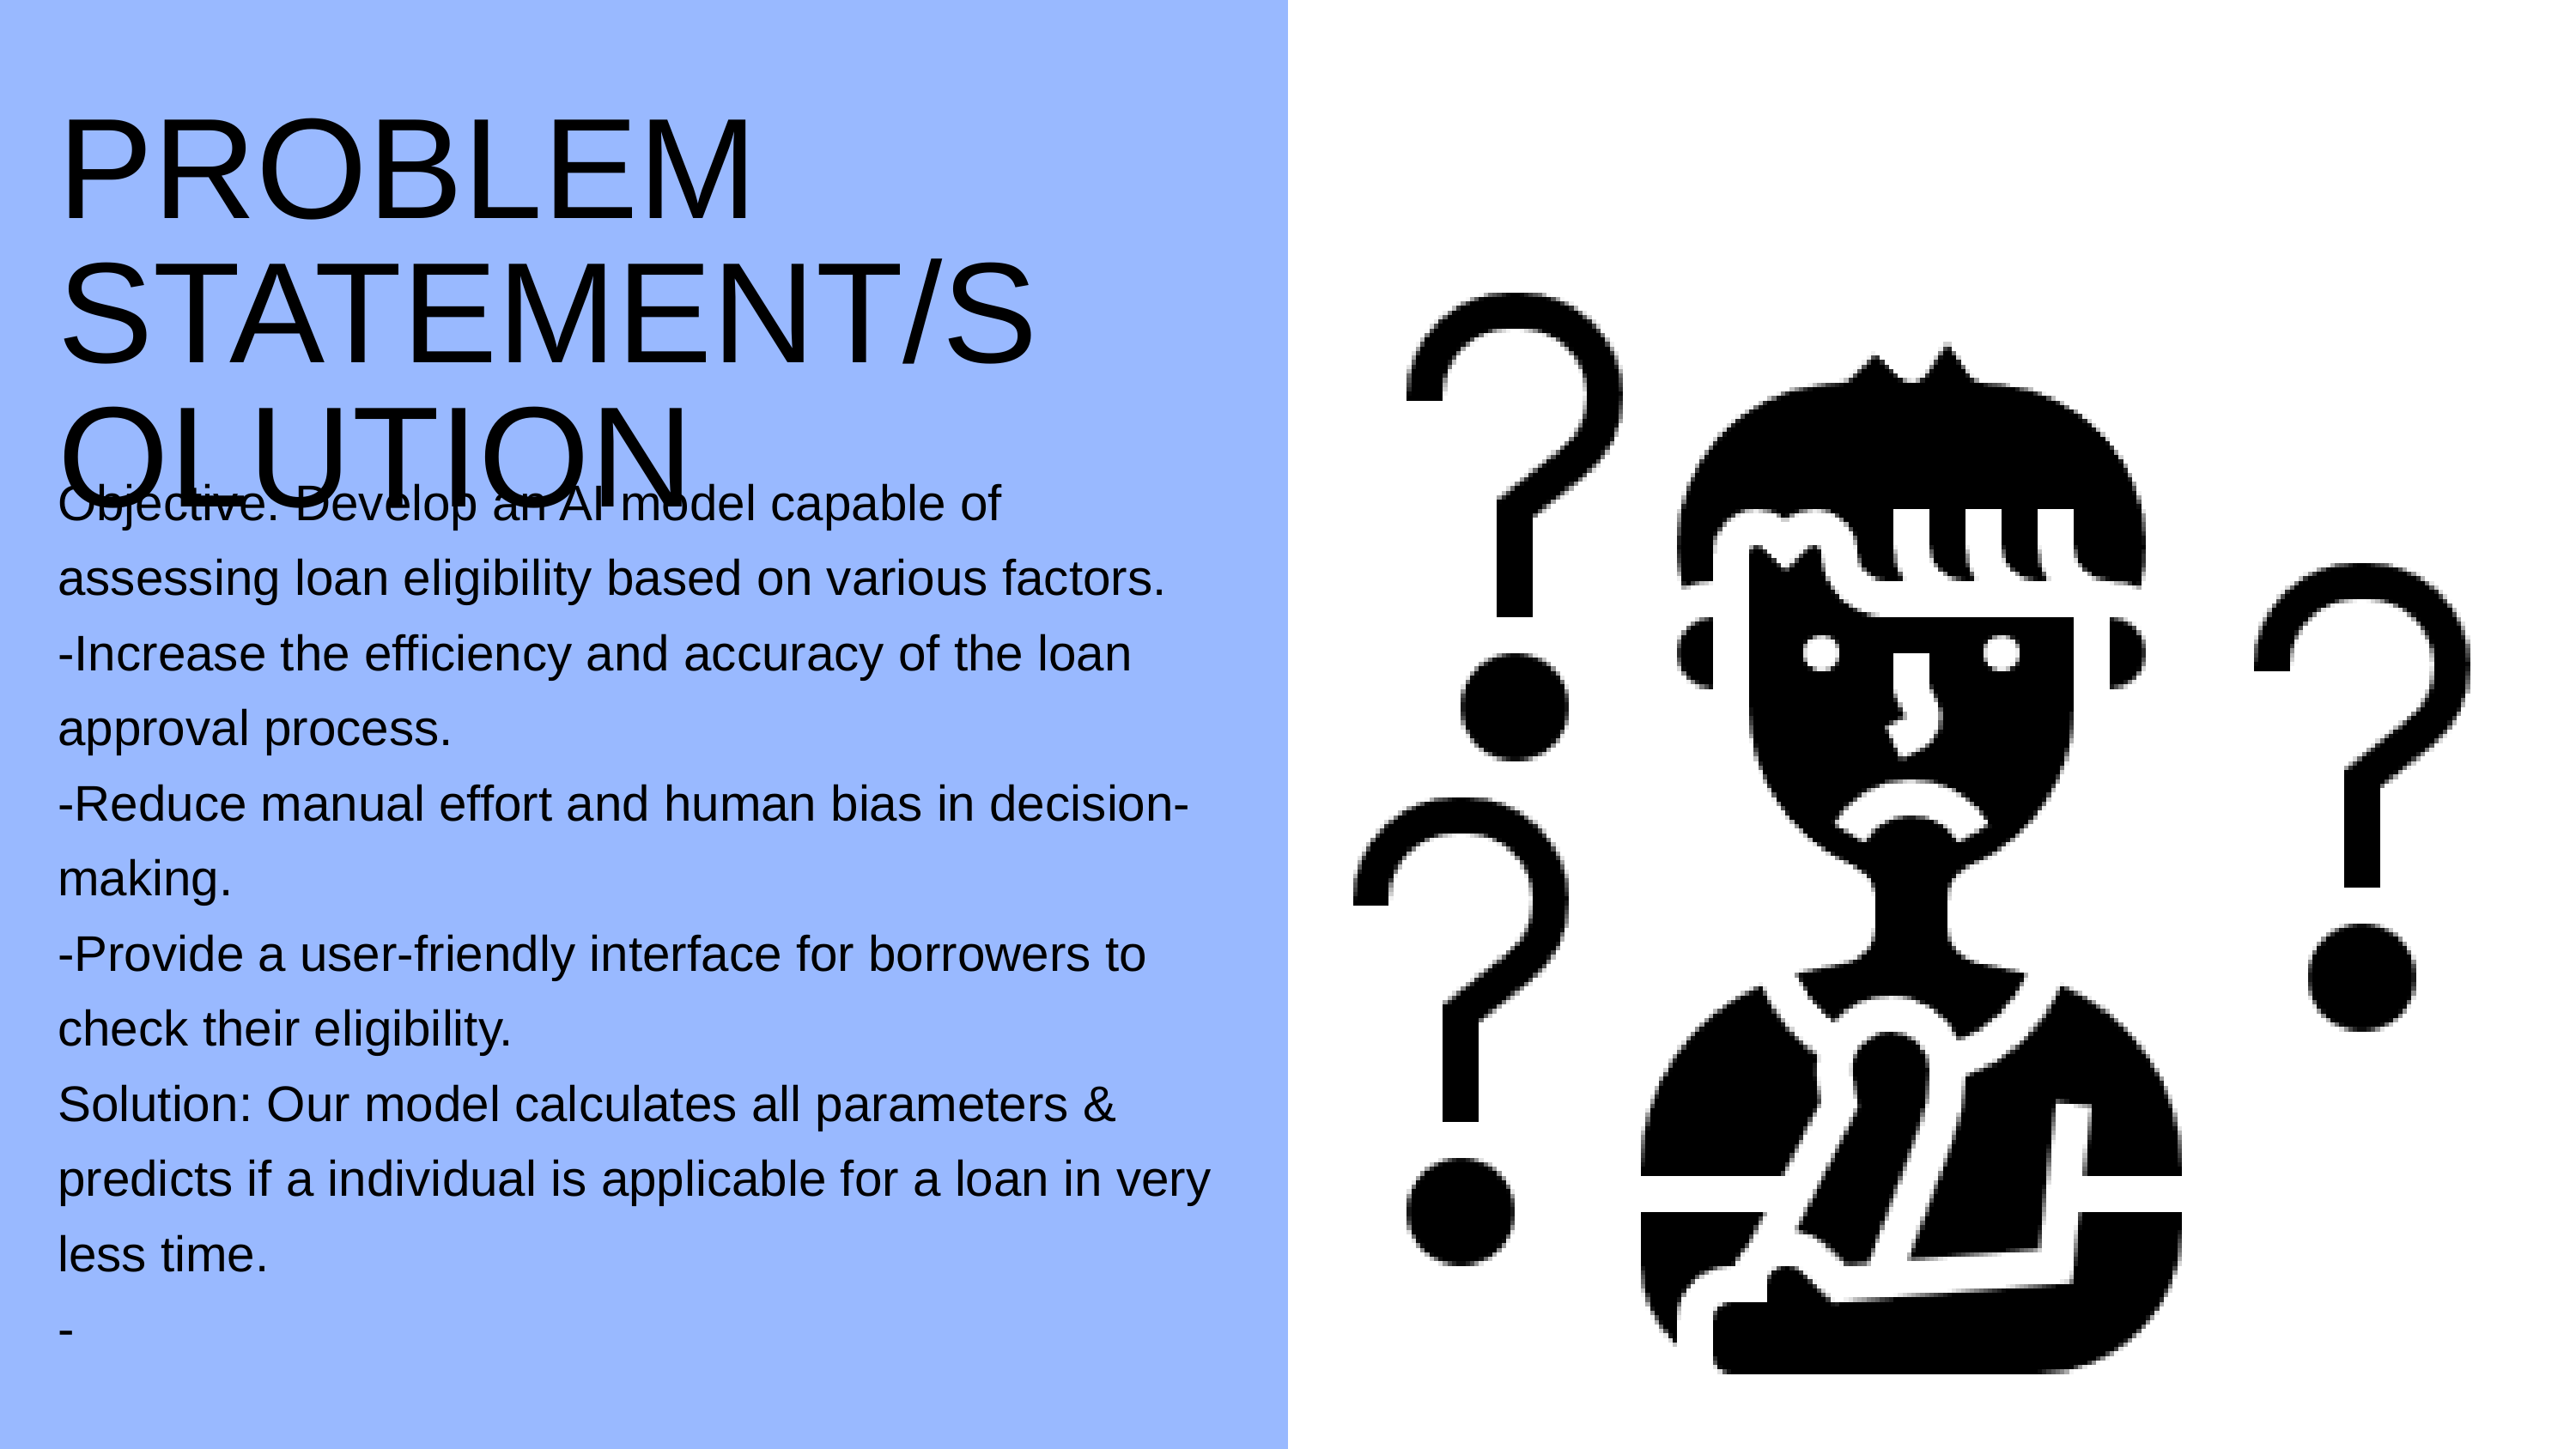

PROBLEM STATEMENT/SOLUTION

Objective: Develop an AI model capable of assessing loan eligibility based on various factors.
-Increase the efficiency and accuracy of the loan approval process.
-Reduce manual effort and human bias in decision-making.
-Provide a user-friendly interface for borrowers to check their eligibility.
Solution: Our model calculates all parameters & predicts if a individual is applicable for a loan in very less time.
-